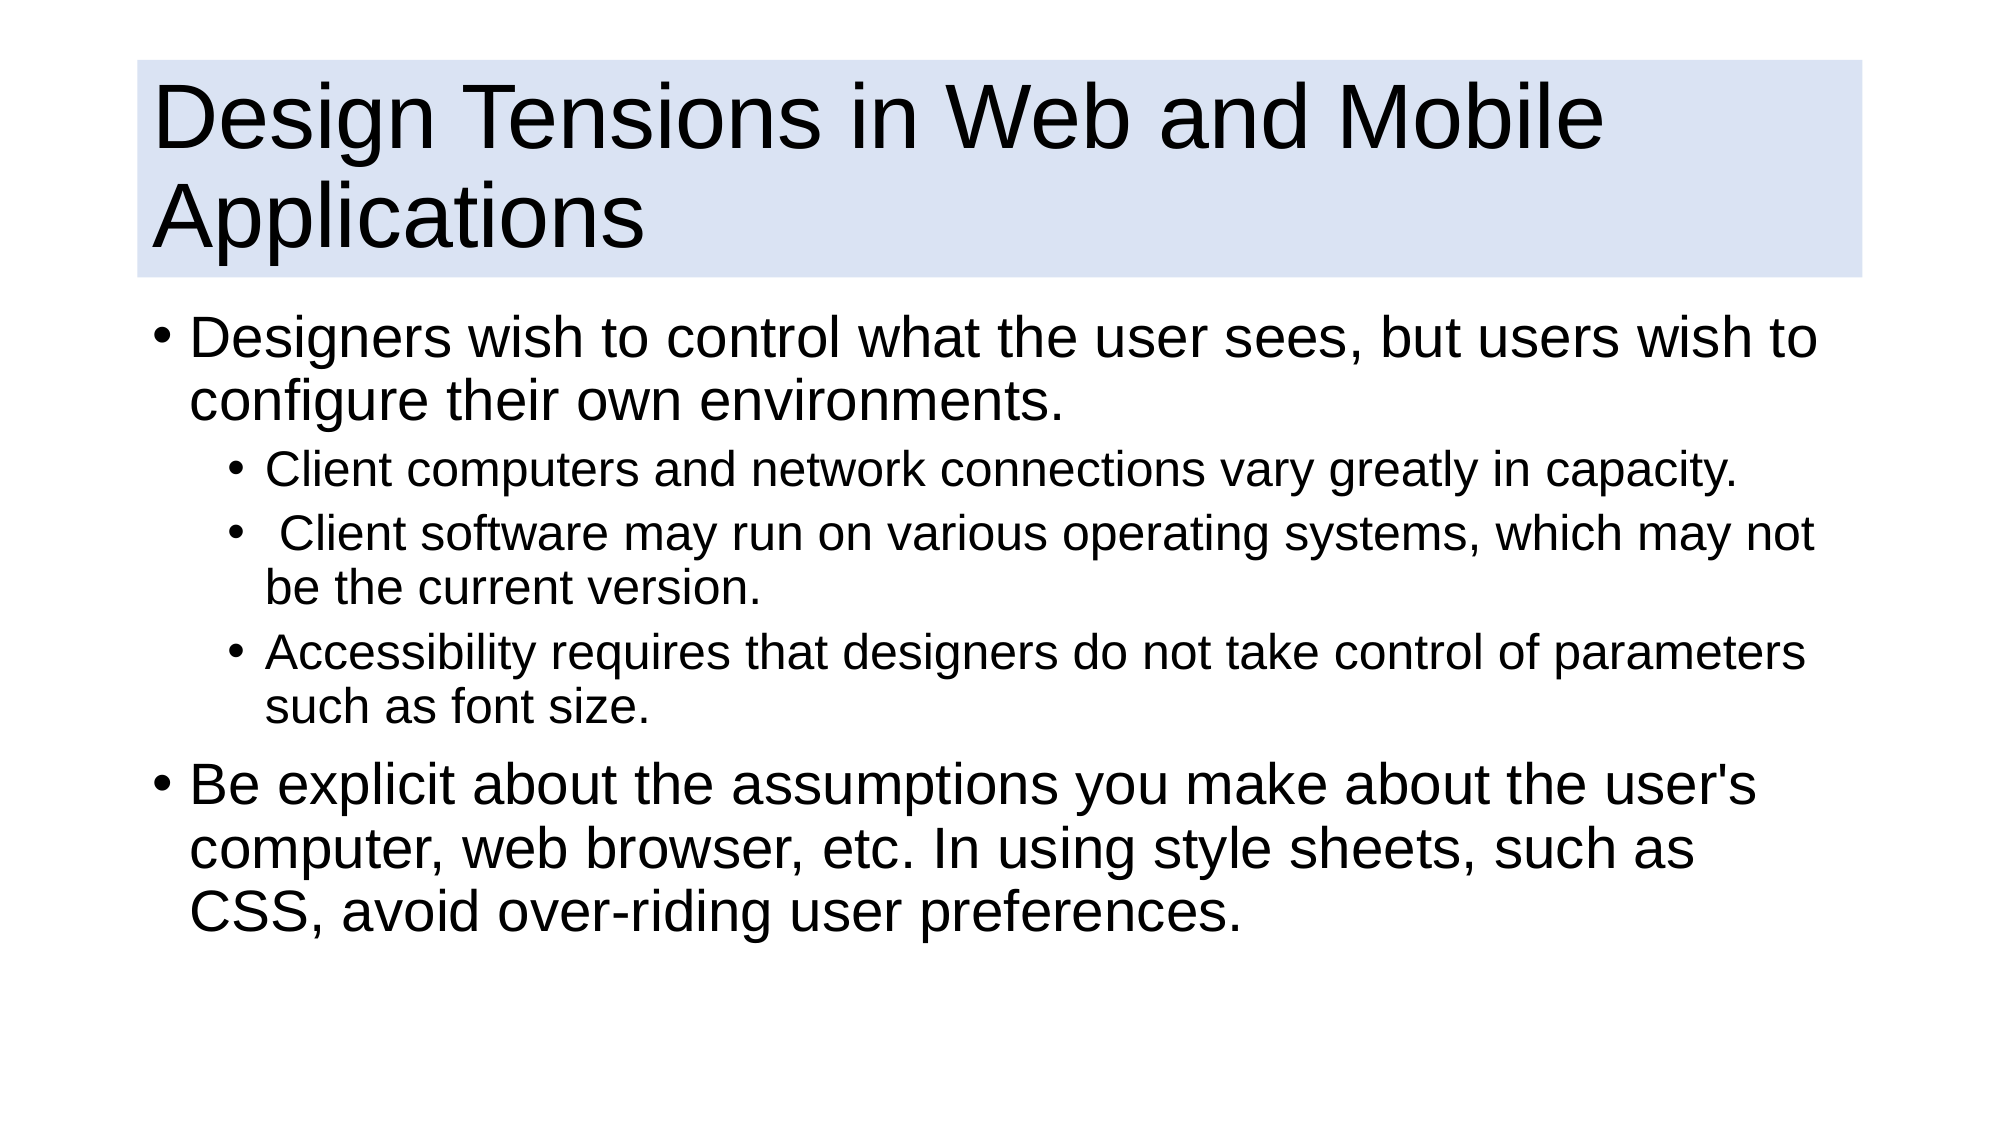

# Design Tensions in Web and Mobile Applications
Designers wish to control what the user sees, but users wish to configure their own environments.
Client computers and network connections vary greatly in capacity.
 Client software may run on various operating systems, which may not be the current version.
Accessibility requires that designers do not take control of parameters such as font size.
Be explicit about the assumptions you make about the user's computer, web browser, etc. In using style sheets, such as CSS, avoid over-riding user preferences.